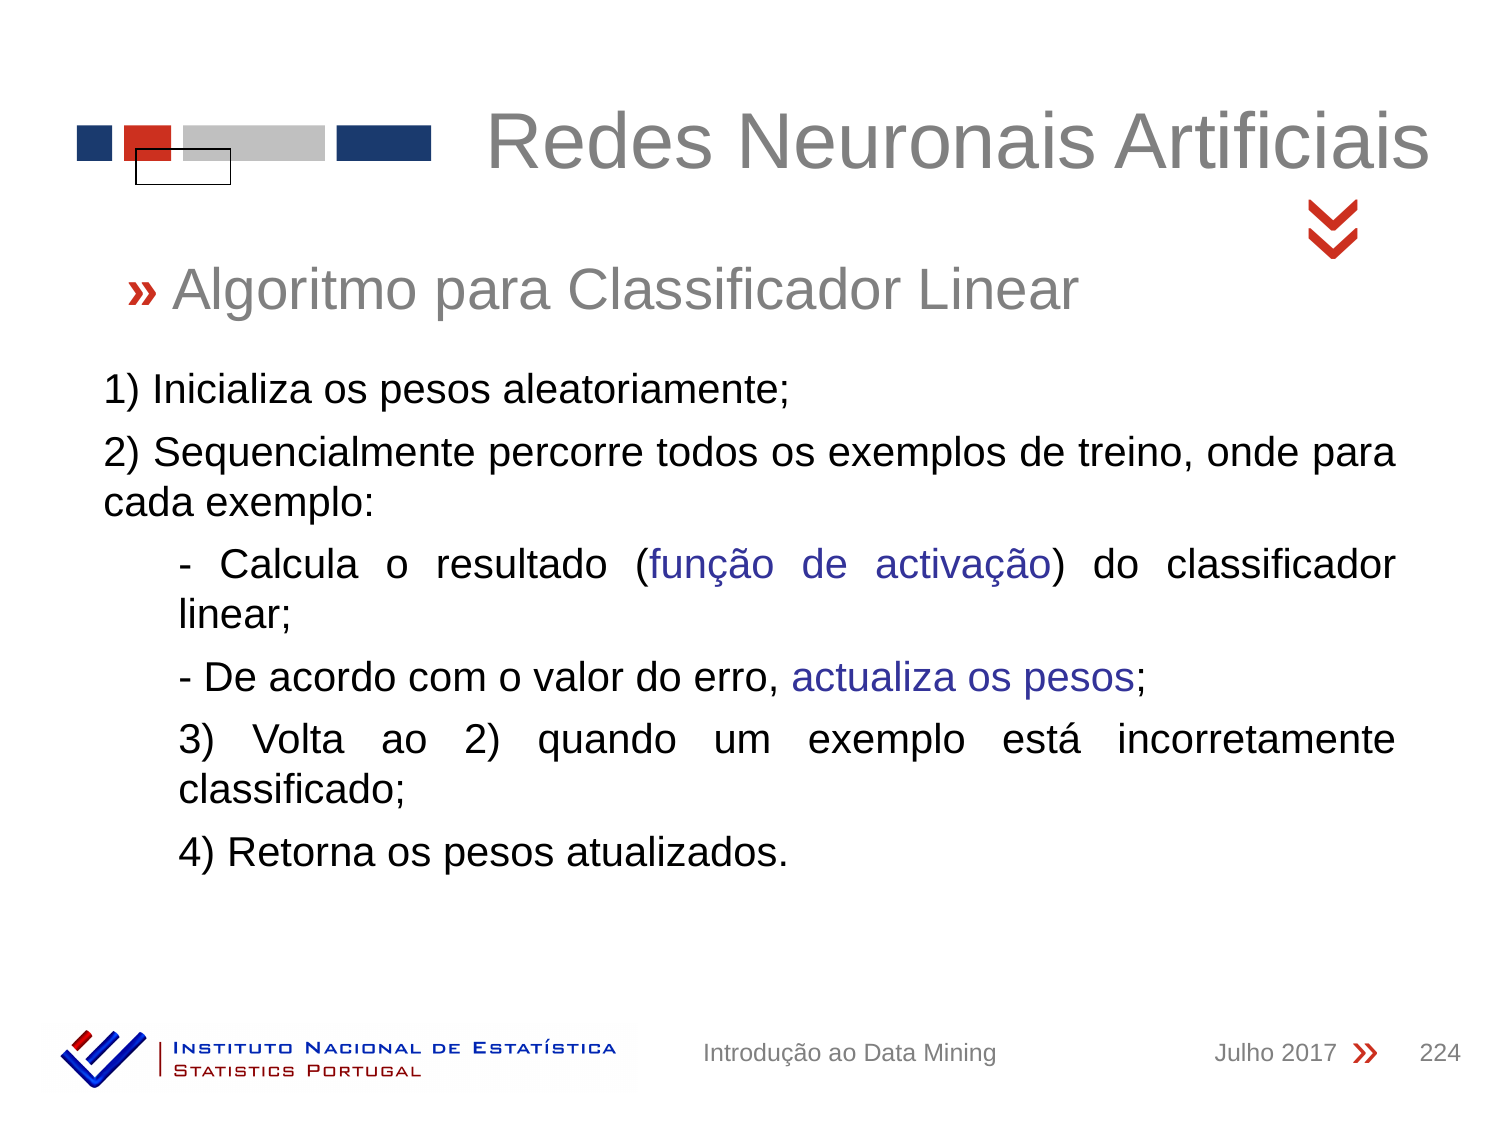

Redes Neuronais Artificiais
«
» Algoritmo para Classificador Linear
1) Inicializa os pesos aleatoriamente;
2) Sequencialmente percorre todos os exemplos de treino, onde para cada exemplo:
- Calcula o resultado (função de activação) do classificador linear;
- De acordo com o valor do erro, actualiza os pesos;
3) Volta ao 2) quando um exemplo está incorretamente classificado;
4) Retorna os pesos atualizados.
Introdução ao Data Mining
Julho 2017
224
«